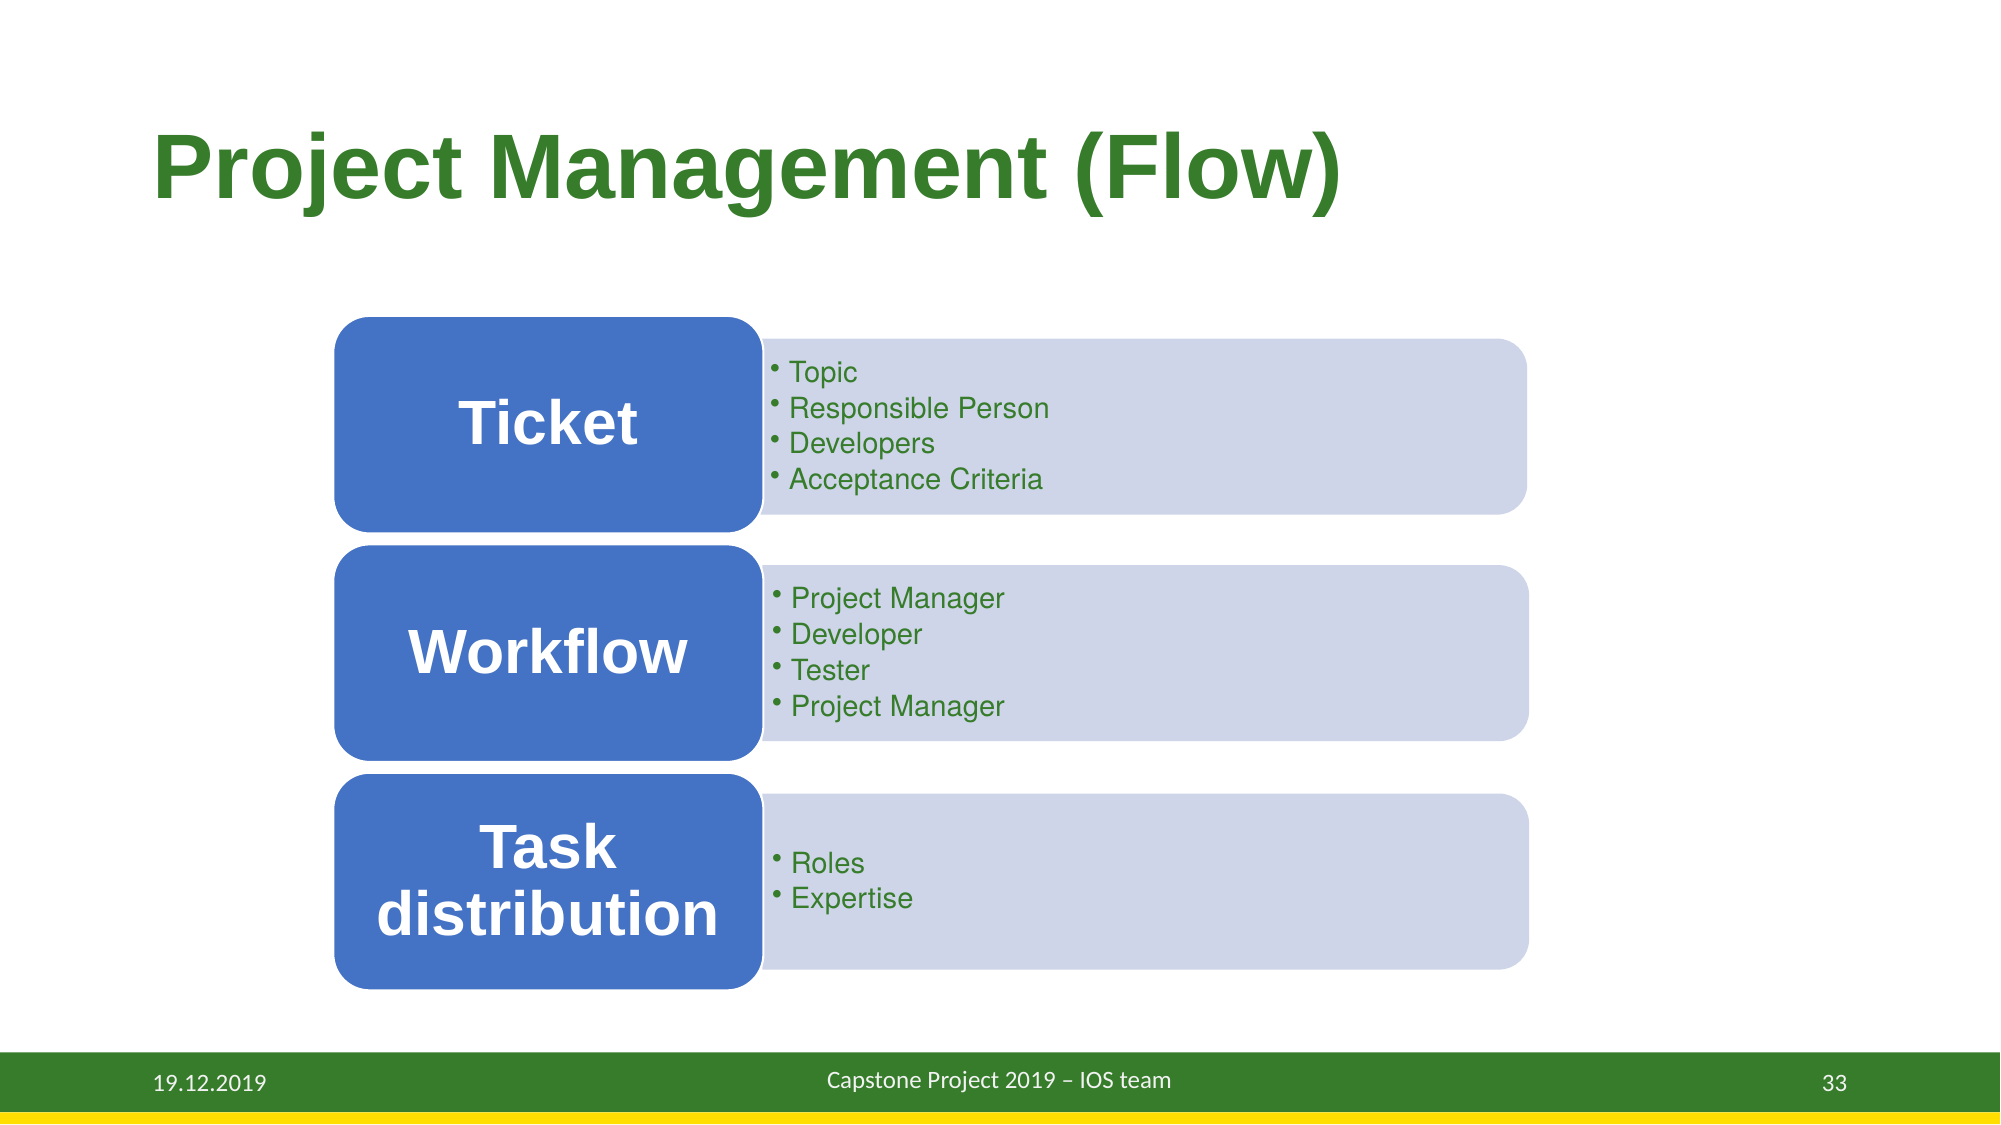

# Project Management (Flow)

Ticket
Topic
Responsible Person
Developers
Acceptance Criteria
Workflow
Project Manager
Developer
Tester
Project Manager
Task distribution
Roles
Expertise
Capstone Project 2019 – IOS team
33
19.12.2019